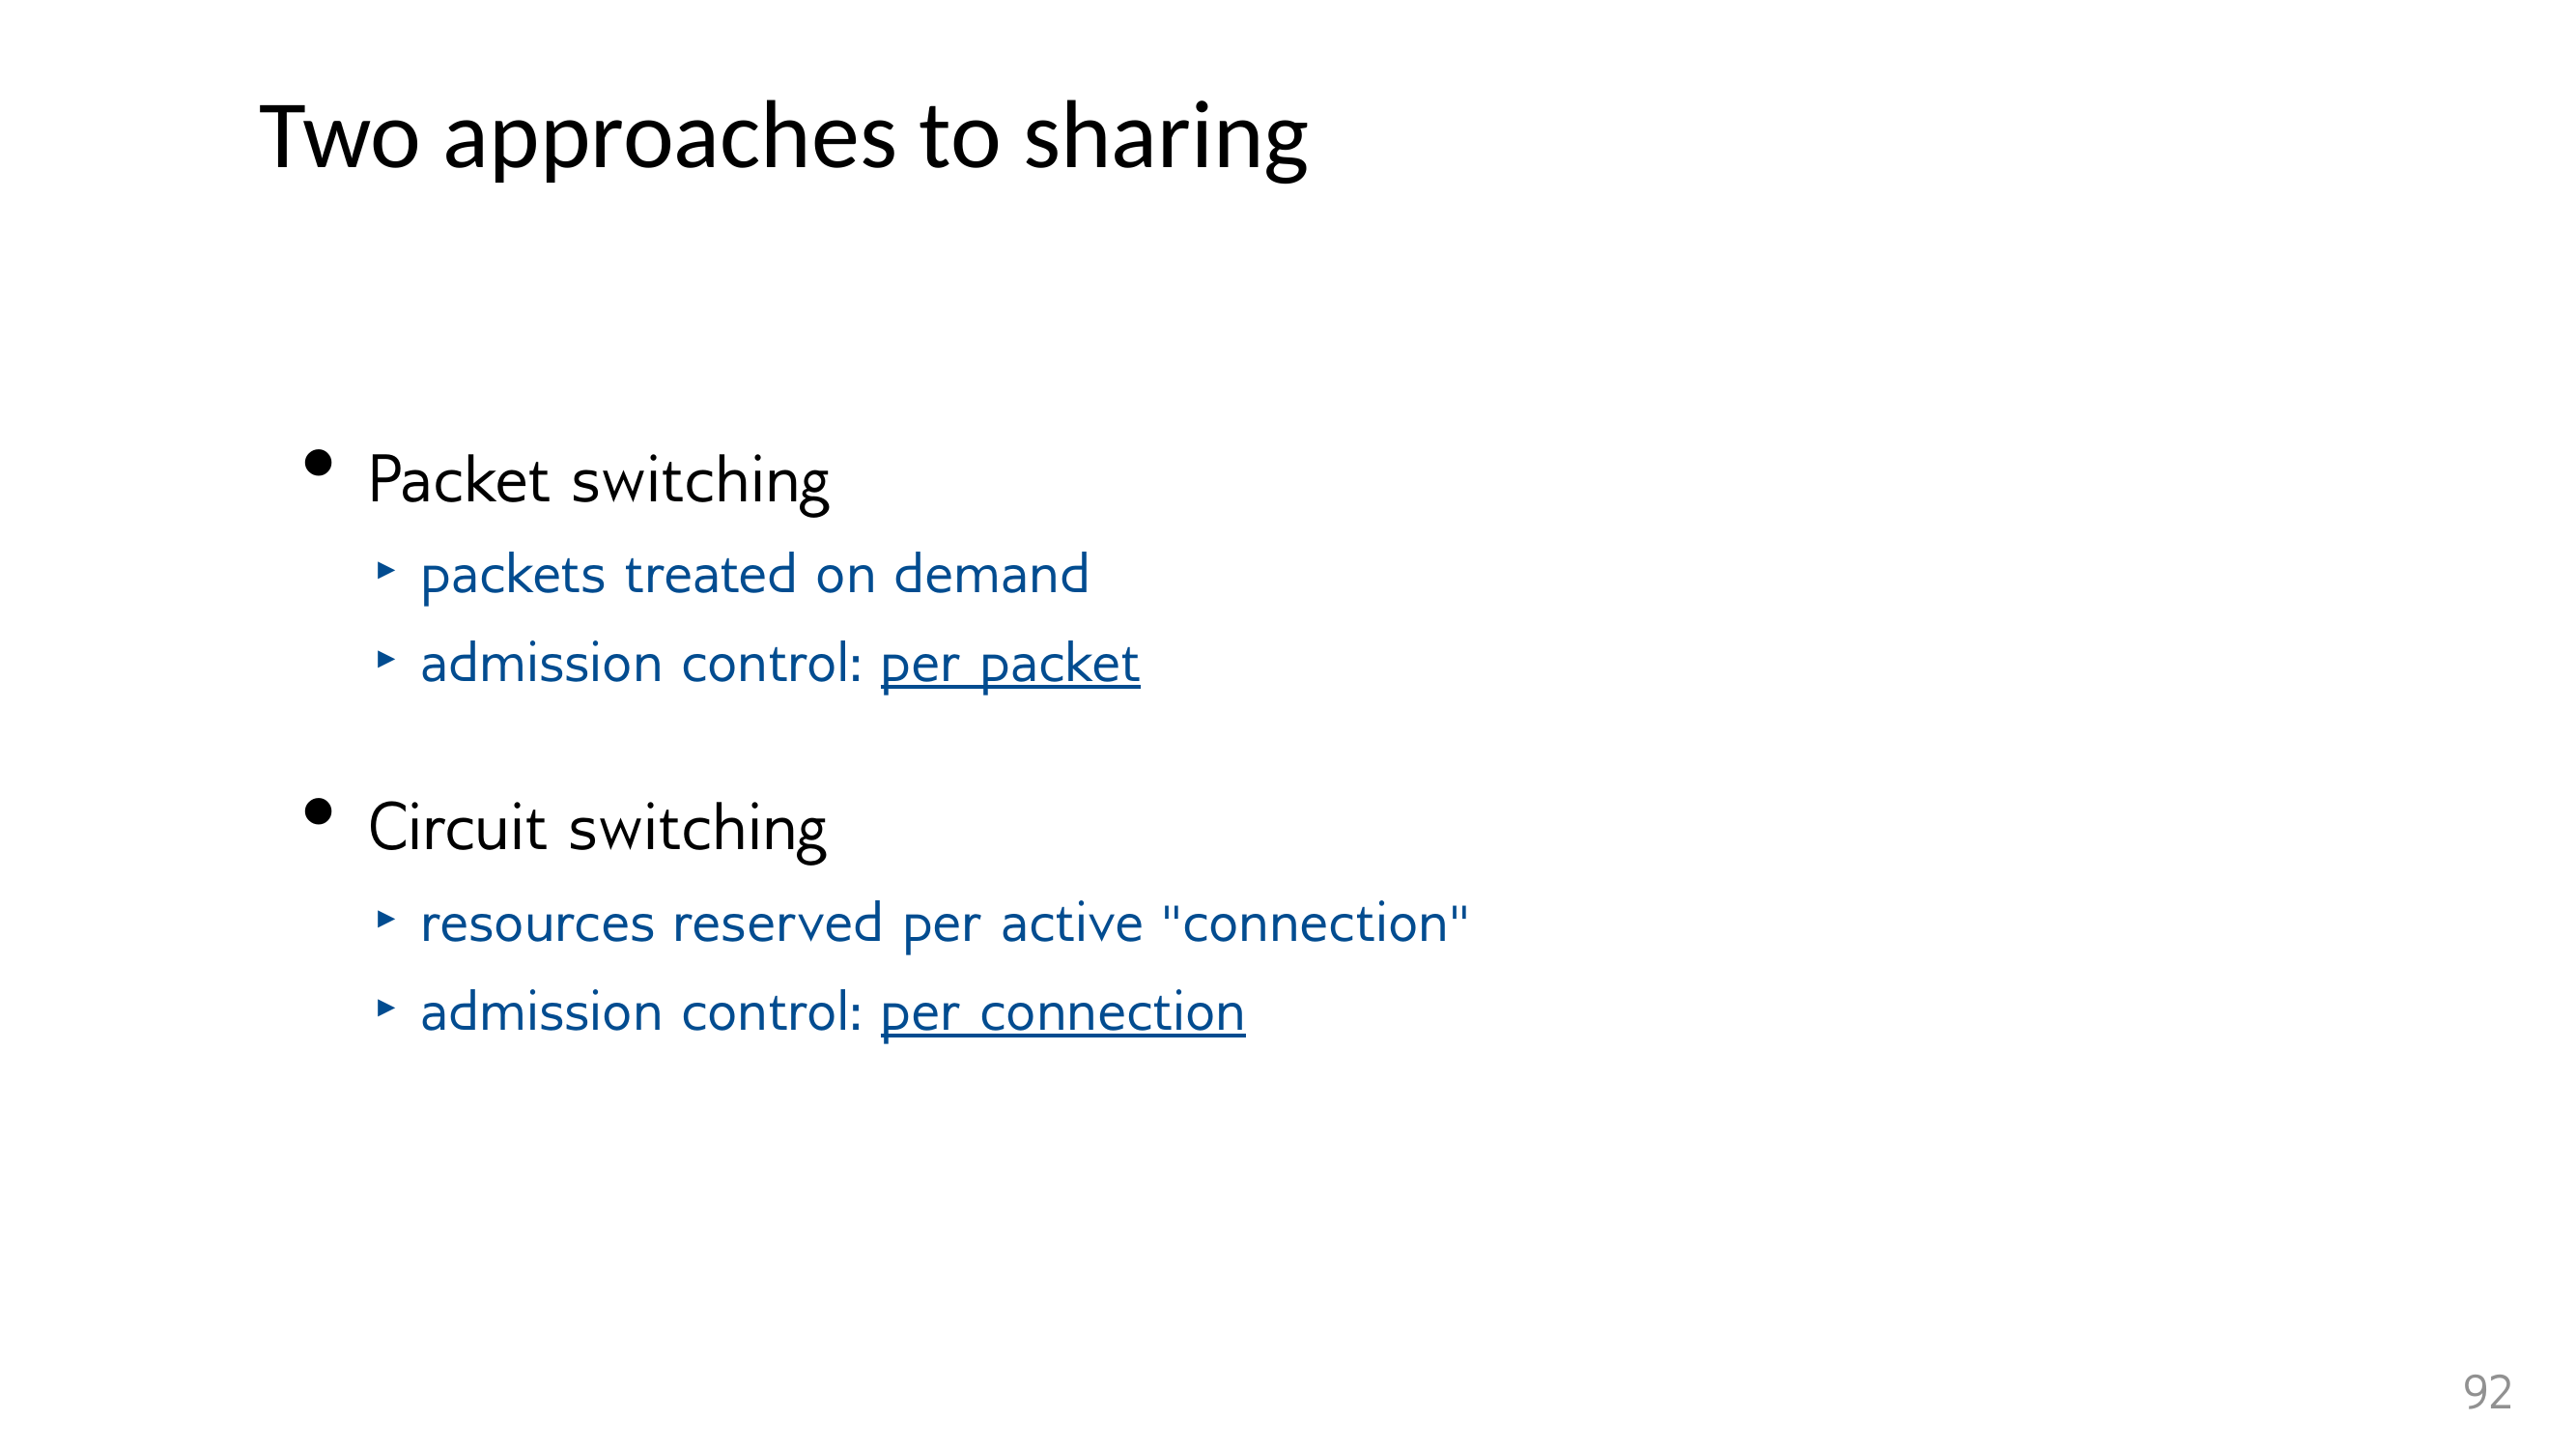

# Two approaches to sharing
Packet switching
packets treated on demand
admission control: per packet
Circuit switching
resources reserved per active "connection"
admission control: per connection

92